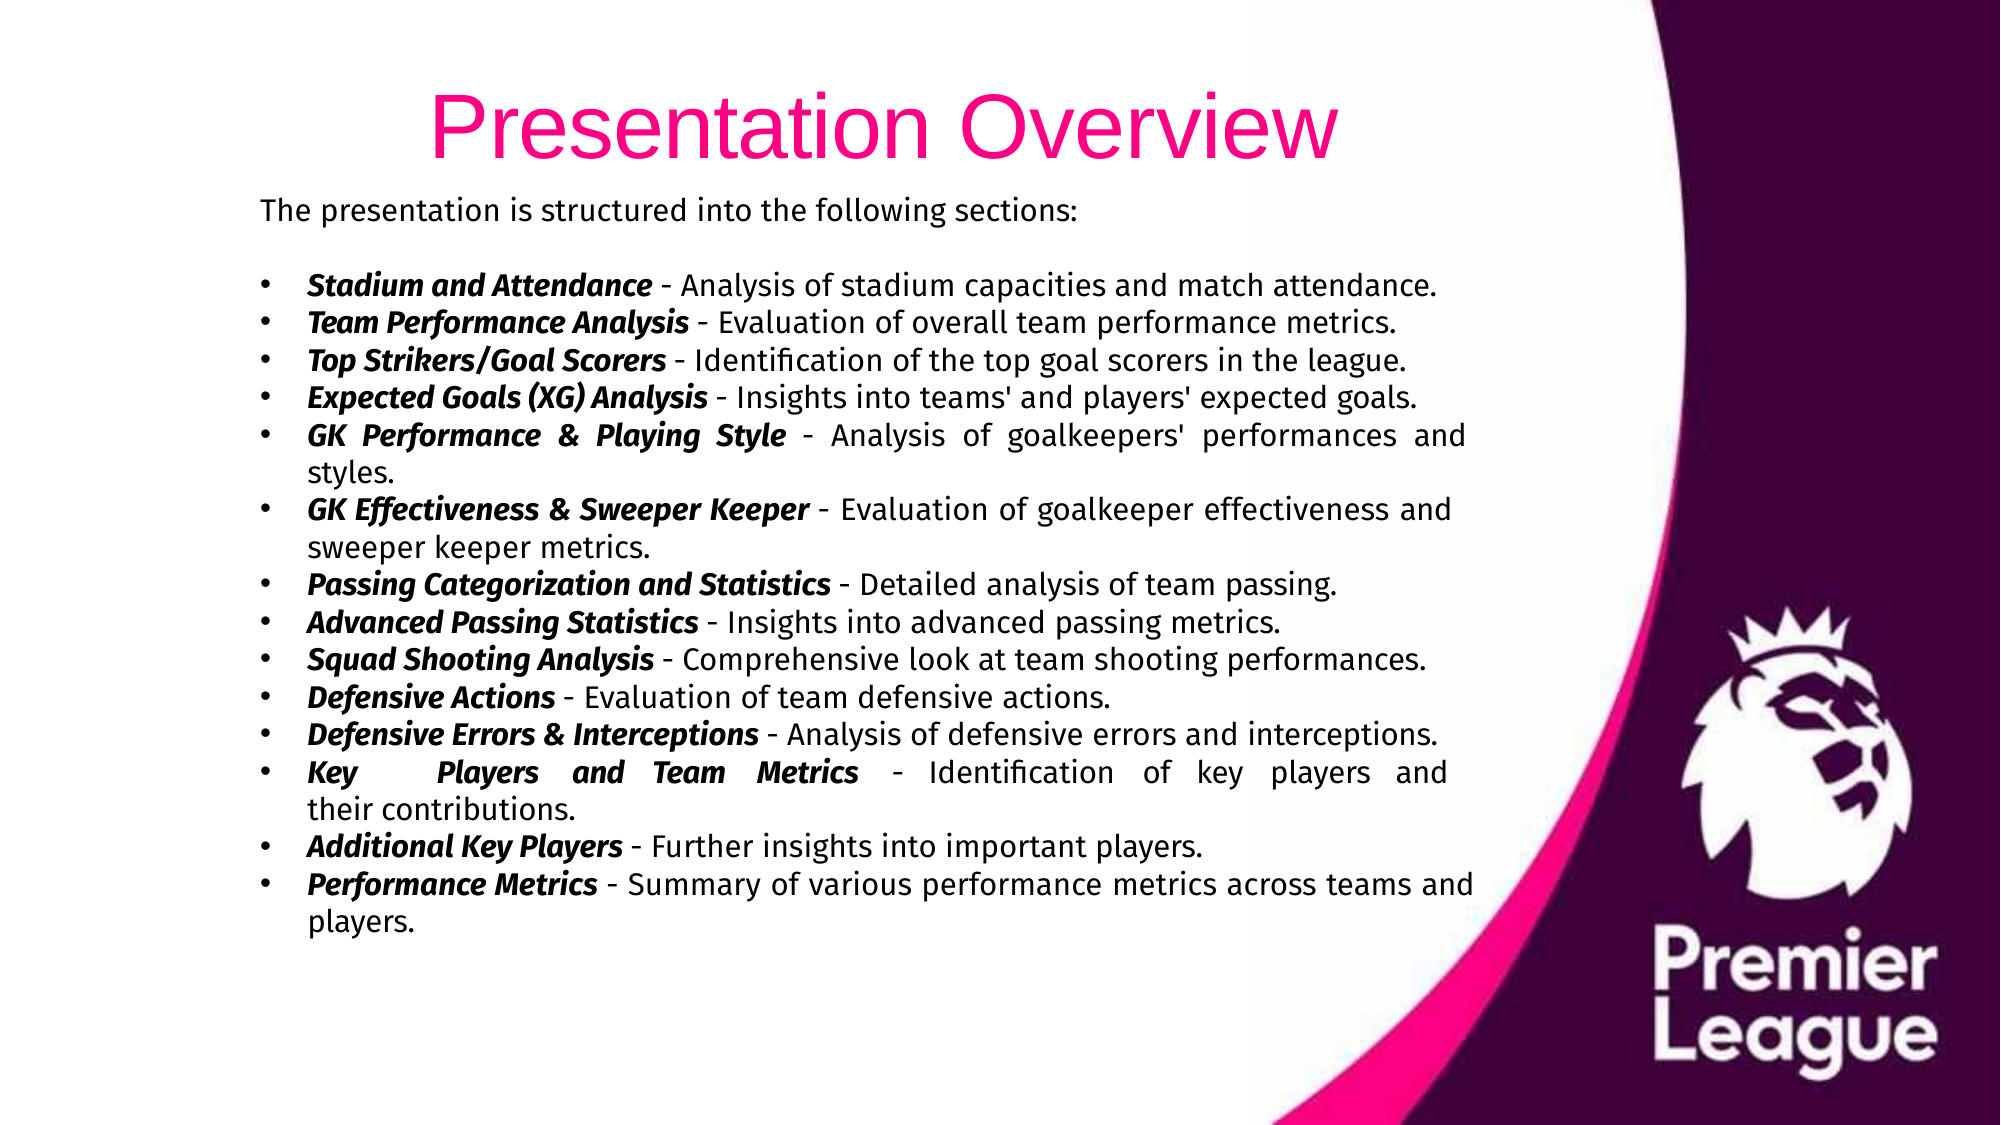

# Presentation Overview
The presentation is structured into the following sections:
Stadium and Attendance - Analysis of stadium capacities and match attendance.
Team Performance Analysis - Evaluation of overall team performance metrics.
Top Strikers/Goal Scorers - Identification of the top goal scorers in the league.
Expected Goals (XG) Analysis - Insights into teams' and players' expected goals.
GK Performance & Playing Style - Analysis of goalkeepers' performances and
styles.
GK Effectiveness & Sweeper Keeper - Evaluation of goalkeeper effectiveness and sweeper keeper metrics.
Passing Categorization and Statistics - Detailed analysis of team passing.
Advanced Passing Statistics - Insights into advanced passing metrics.
Squad Shooting Analysis - Comprehensive look at team shooting performances.
Defensive Actions - Evaluation of team defensive actions.
Defensive Errors & Interceptions - Analysis of defensive errors and interceptions.
Key	Players	and	Team	Metrics	-	Identification	of	key	players	and	their contributions.
Additional Key Players - Further insights into important players.
Performance Metrics - Summary of various performance metrics across teams and players.